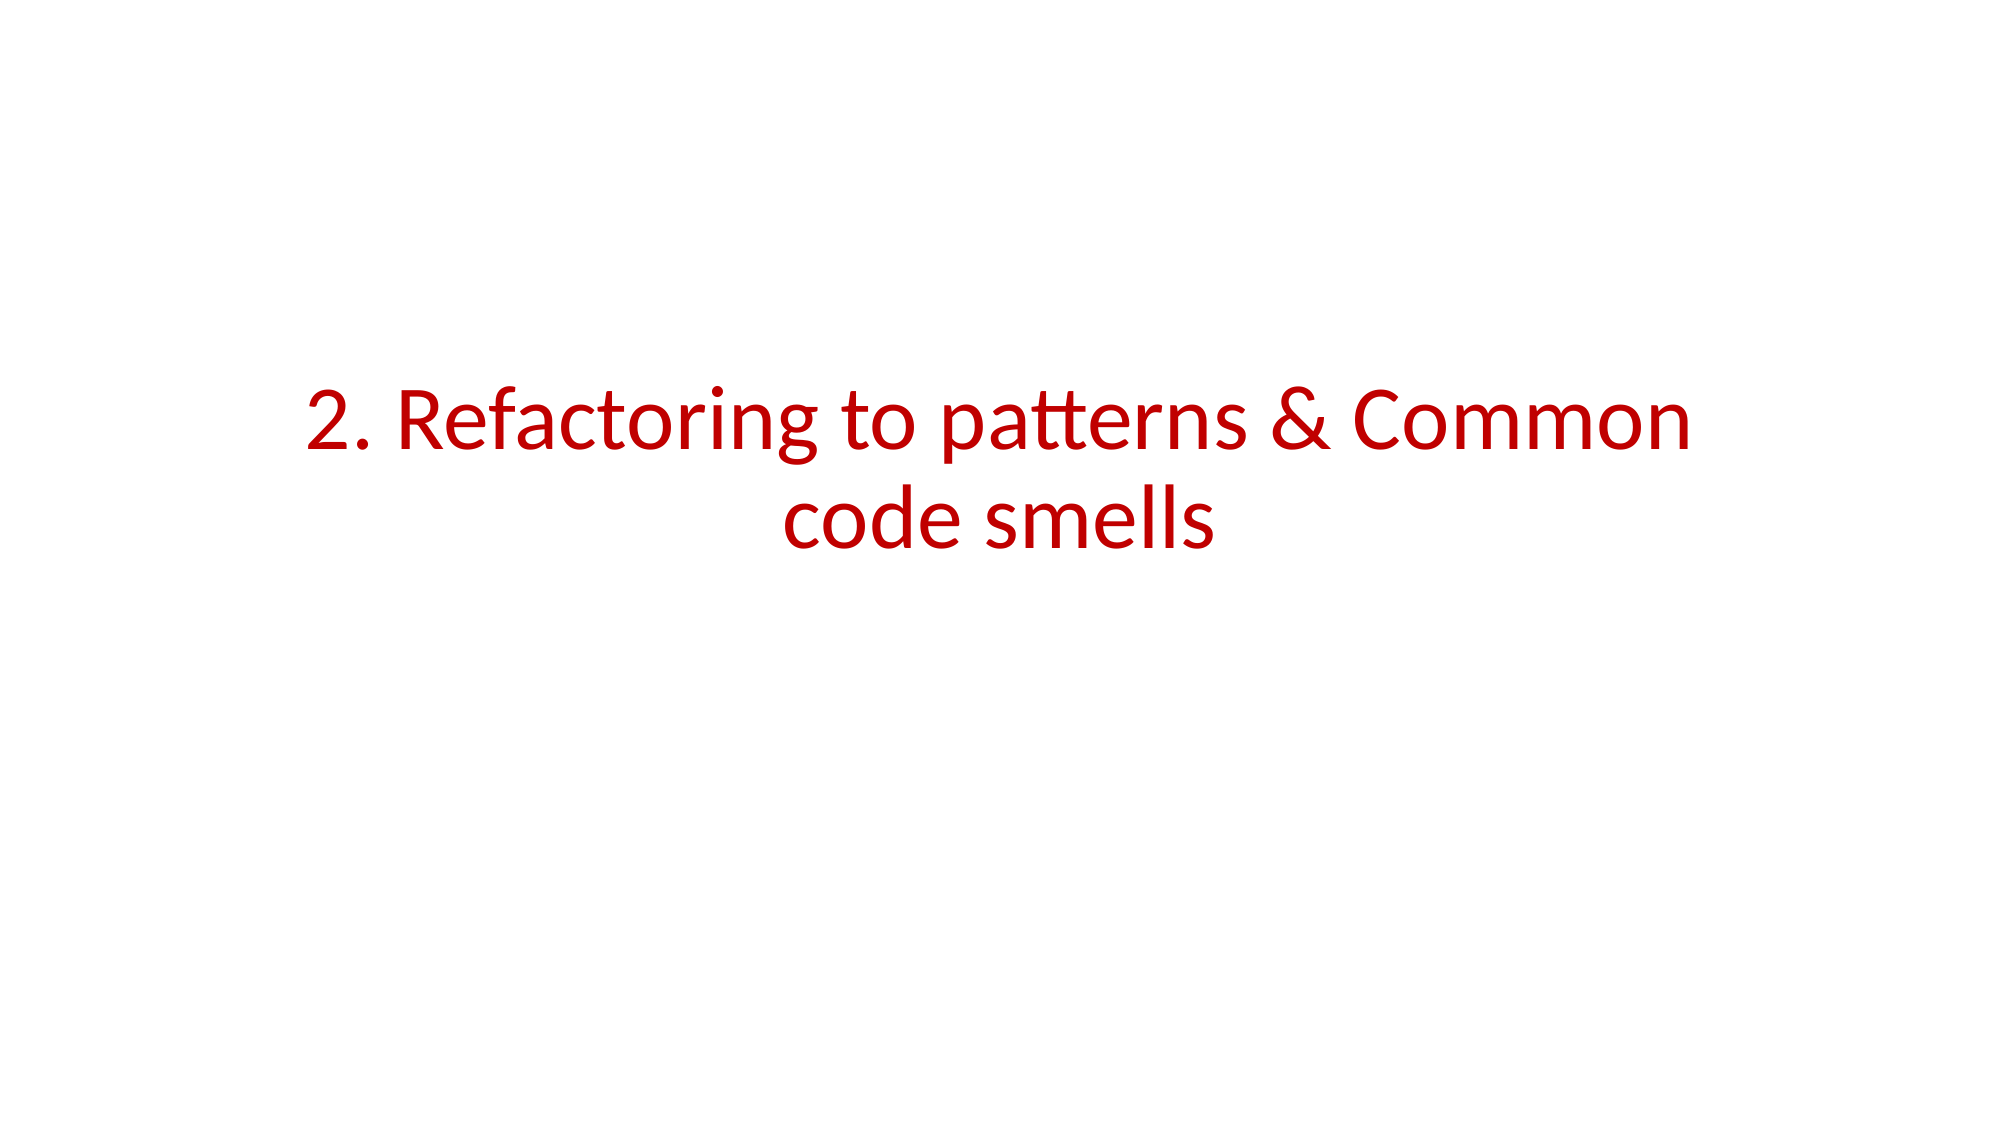

# 2. Refactoring to patterns & Common code smells